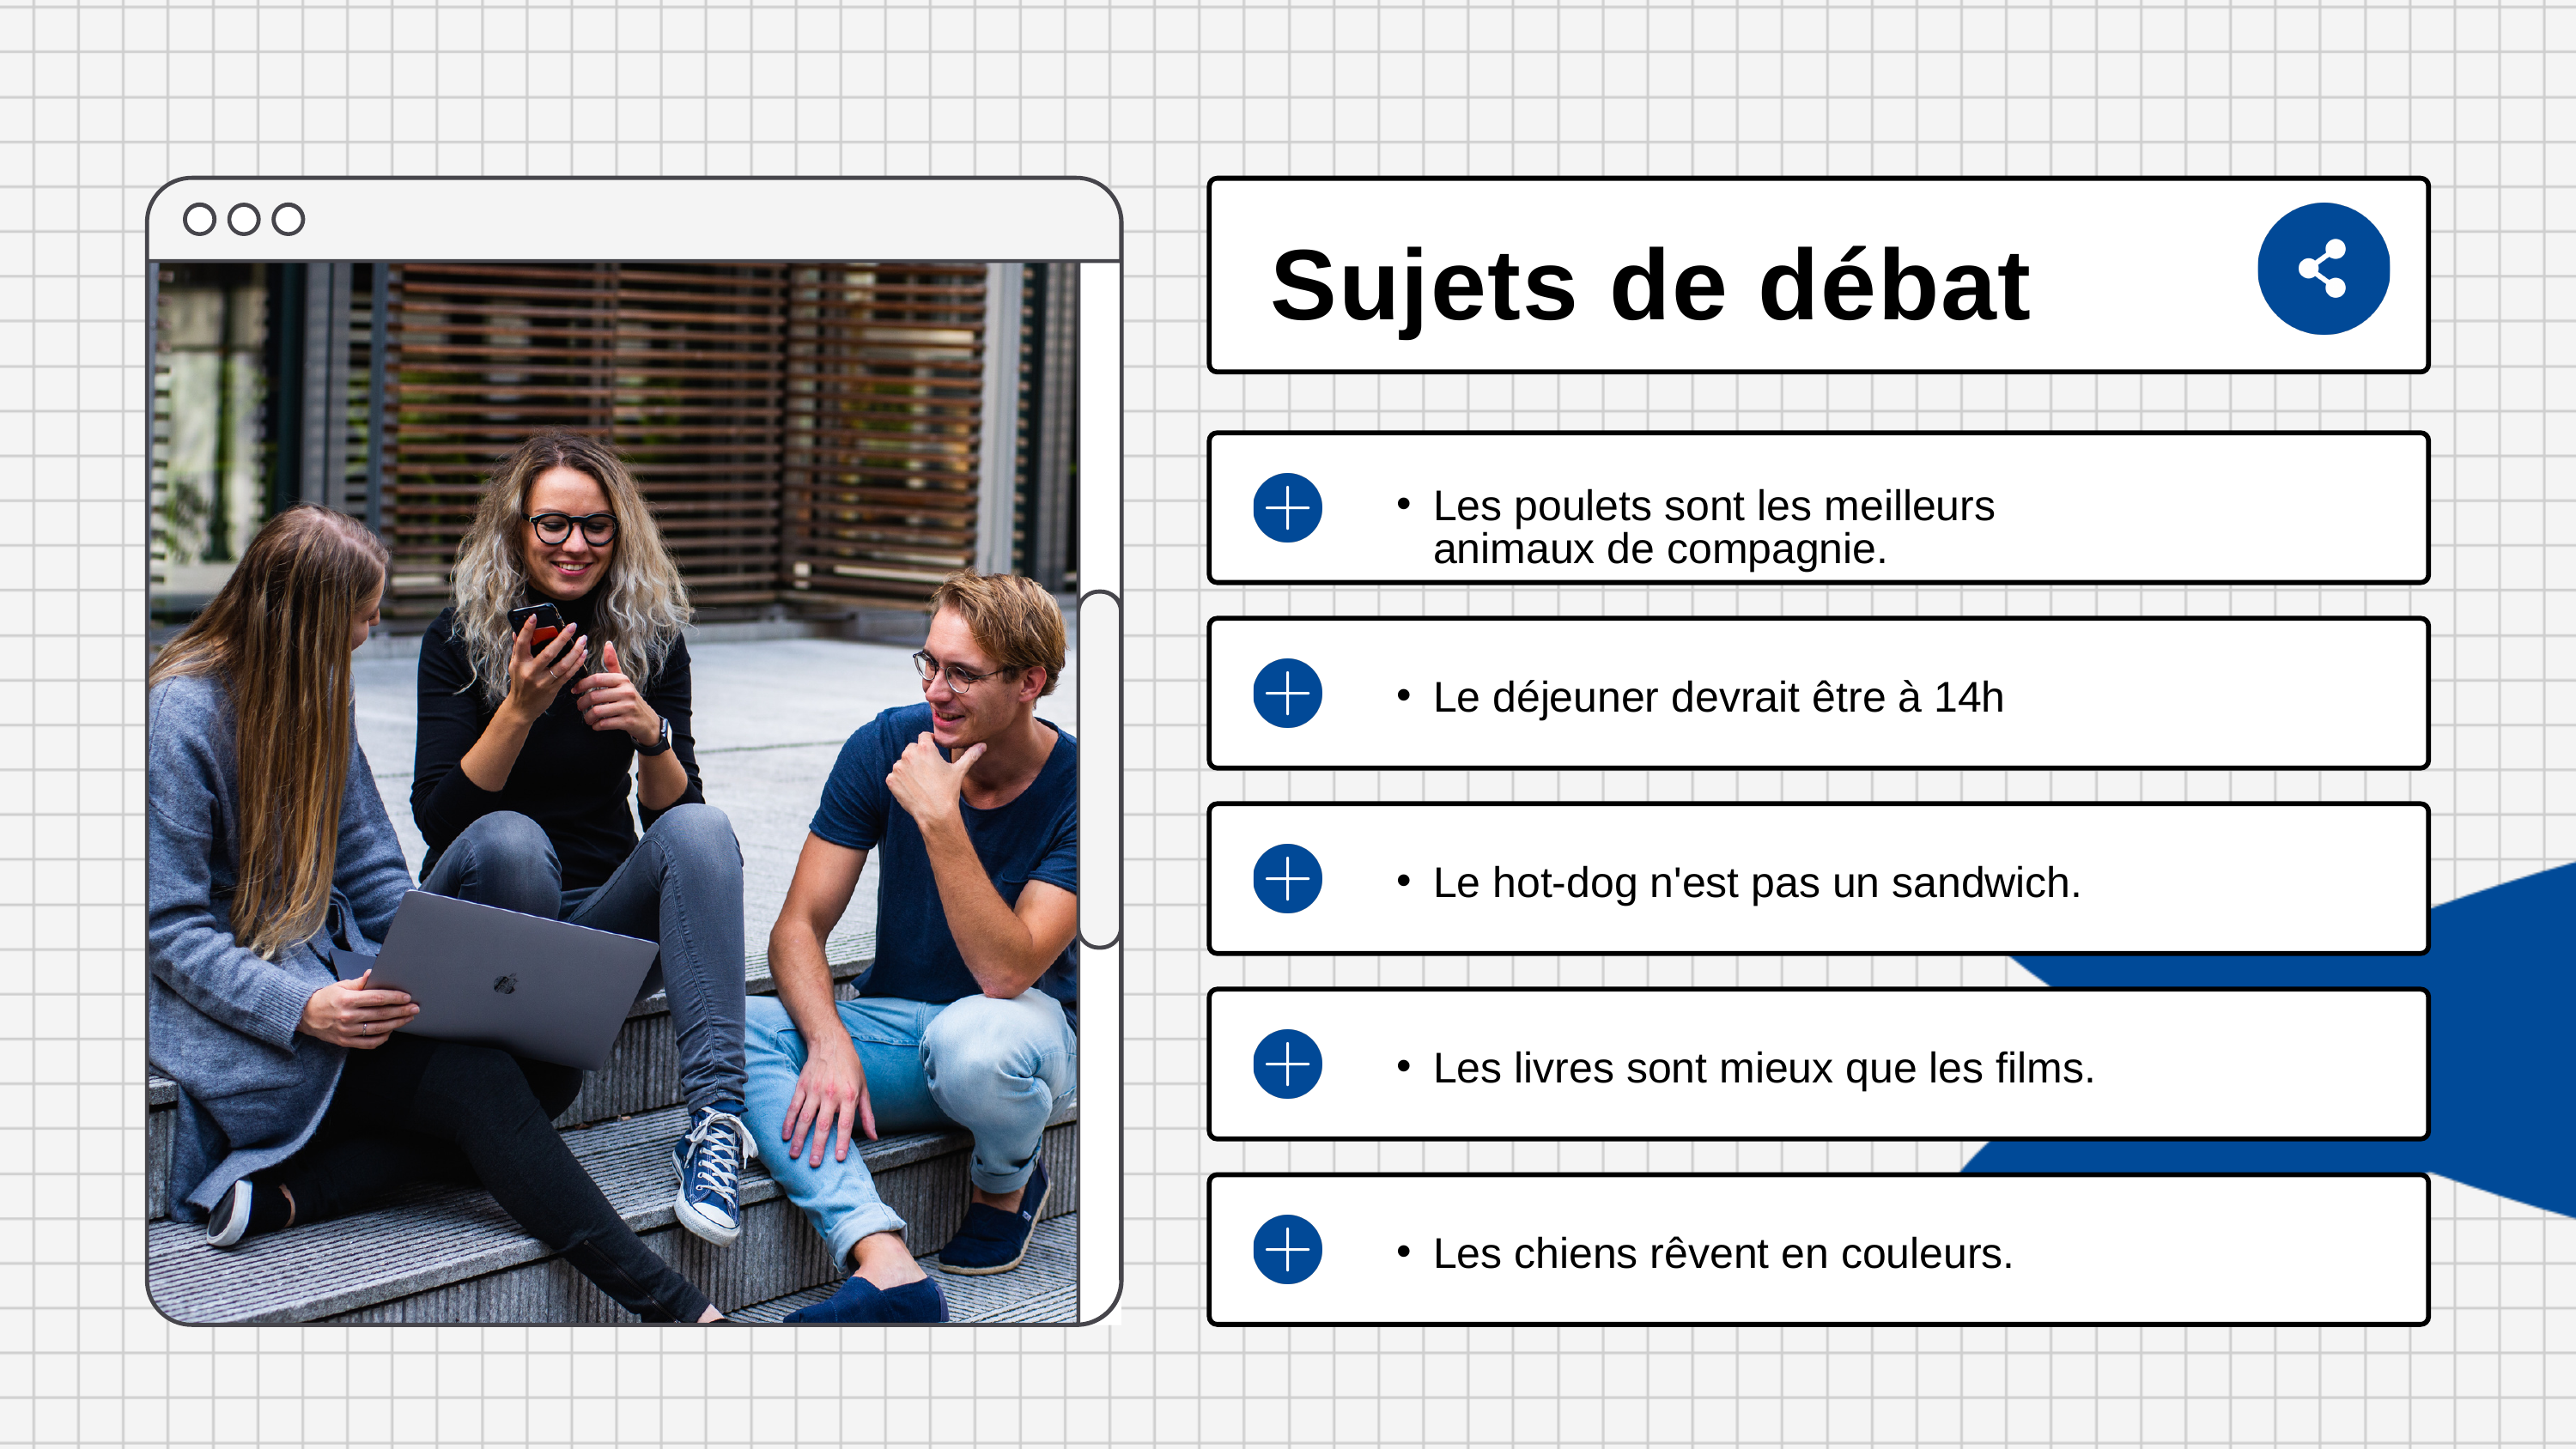

Sujets de débat

Les poulets sont les meilleurs animaux de compagnie.

Le déjeuner devrait être à 14h

Le hot-dog n'est pas un sandwich.

Les livres sont mieux que les films.

Les chiens rêvent en couleurs.